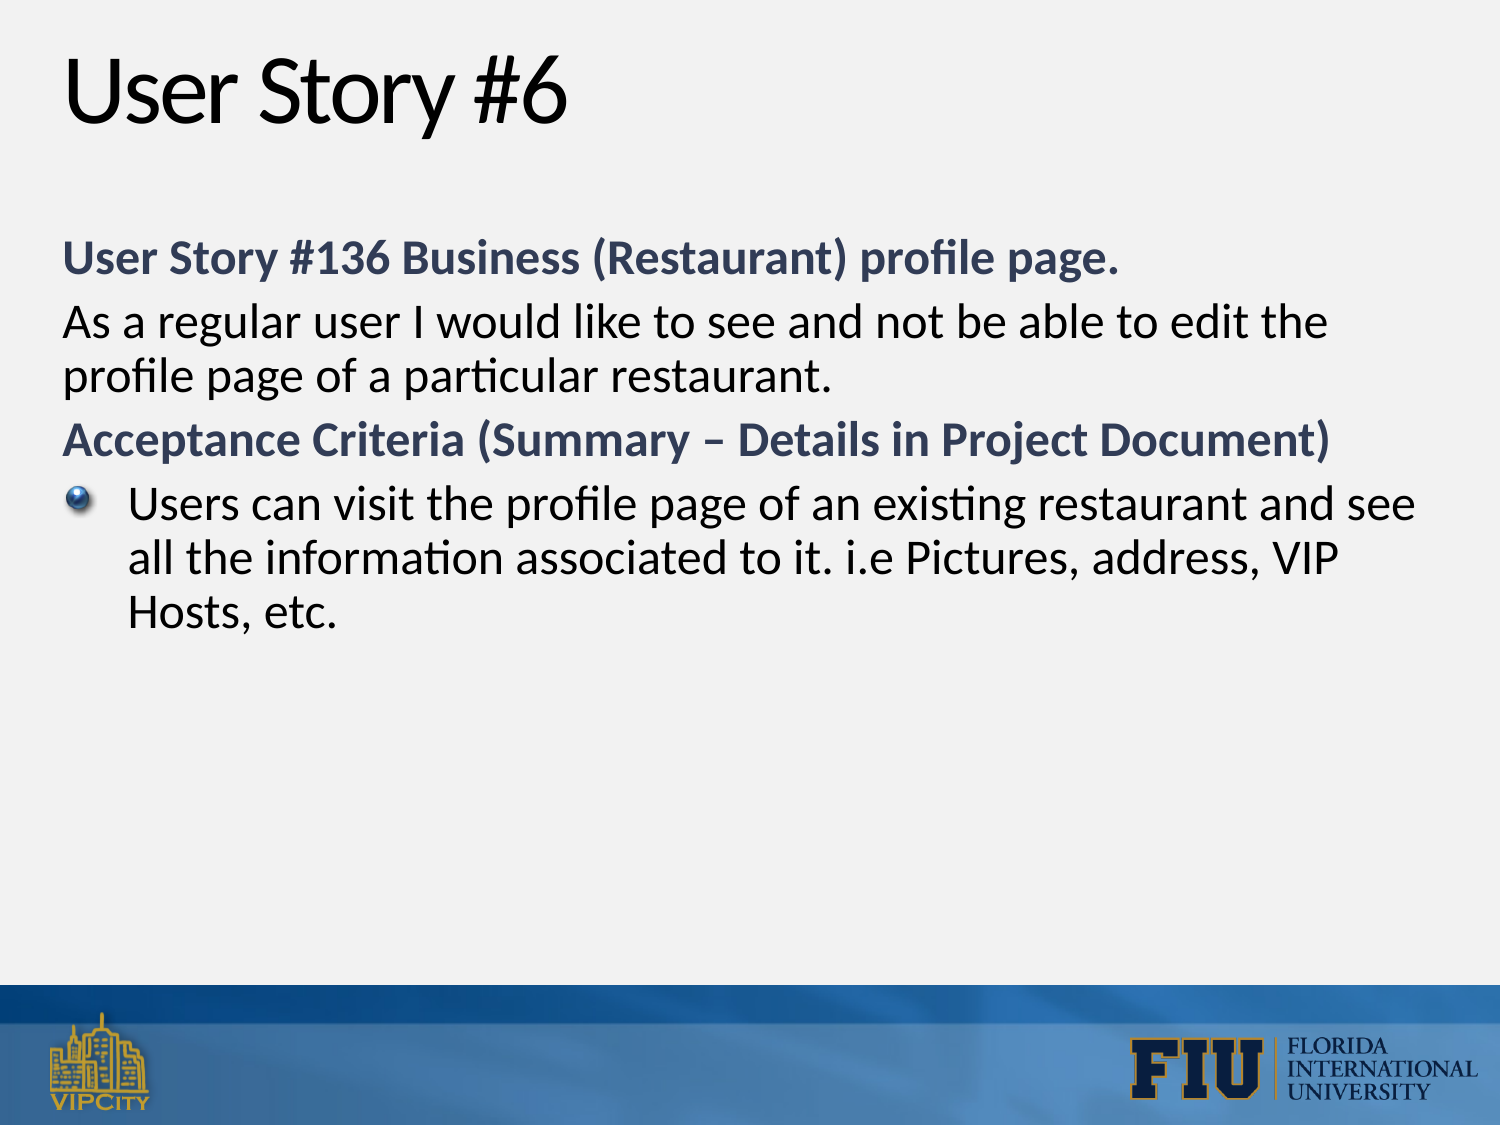

# User Story #6
User Story #136 Business (Restaurant) profile page.
As a regular user I would like to see and not be able to edit the profile page of a particular restaurant.
Acceptance Criteria (Summary – Details in Project Document)
Users can visit the profile page of an existing restaurant and see all the information associated to it. i.e Pictures, address, VIP Hosts, etc.